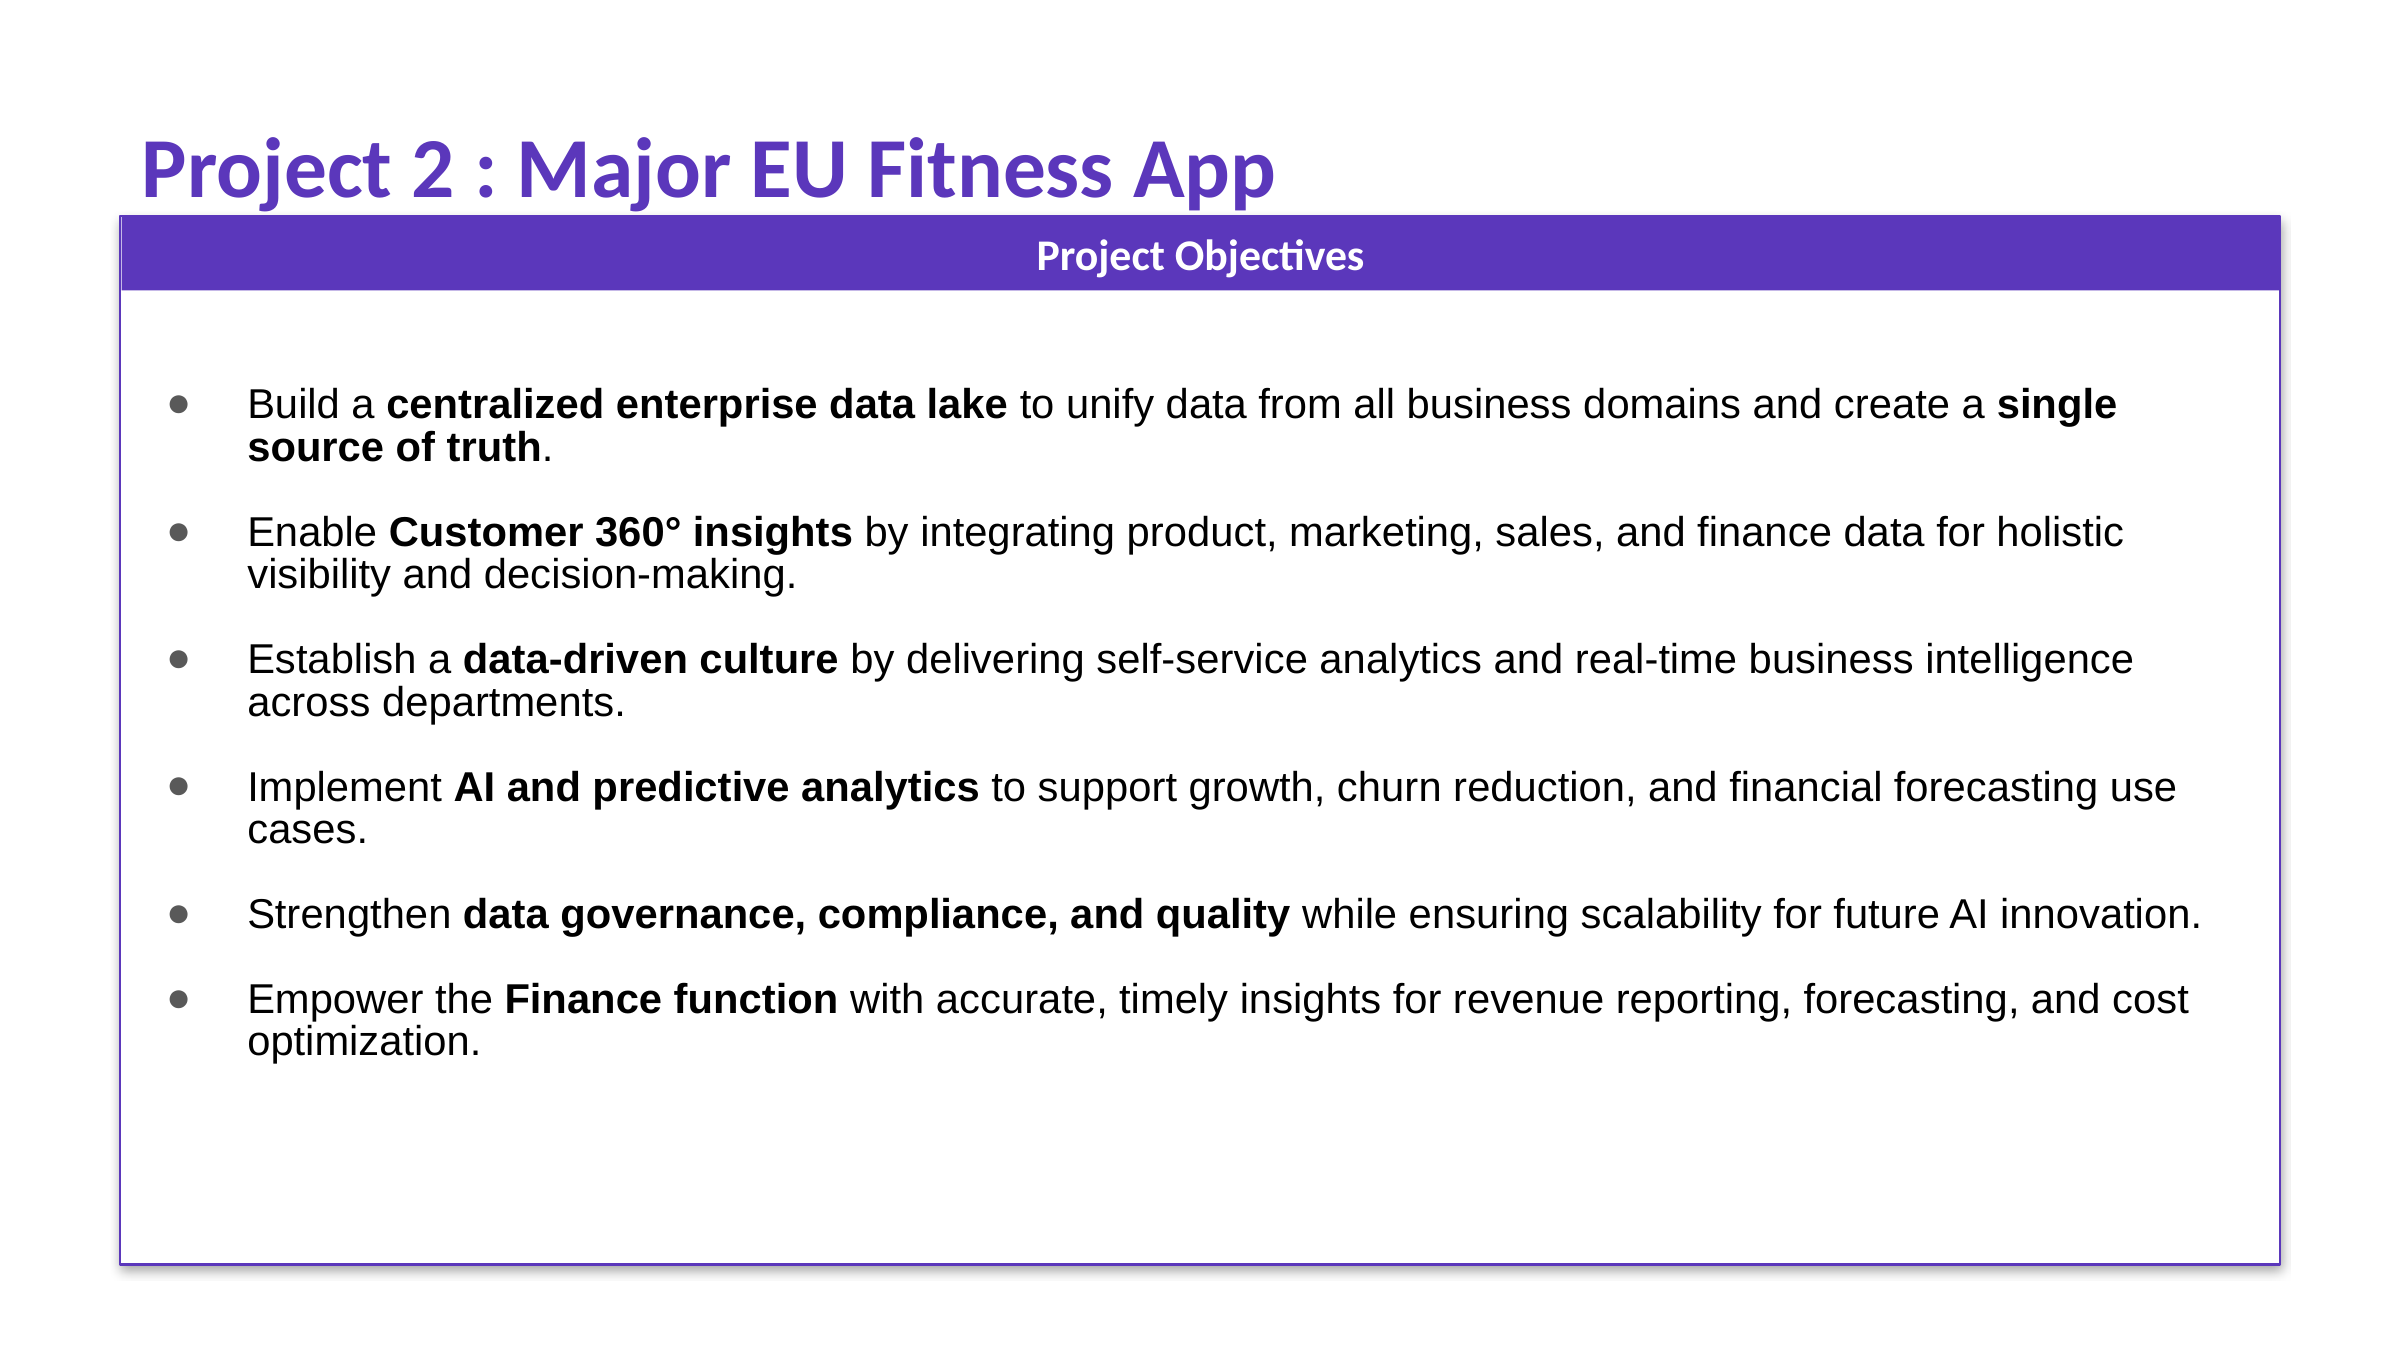

Project 2 : Major EU Fitness App

Project Objectives

Build a centralized enterprise data lake to unify data from all business domains and create a single source of truth.
Enable Customer 360° insights by integrating product, marketing, sales, and finance data for holistic visibility and decision-making.
Establish a data-driven culture by delivering self-service analytics and real-time business intelligence across departments.
Implement AI and predictive analytics to support growth, churn reduction, and financial forecasting use cases.
Strengthen data governance, compliance, and quality while ensuring scalability for future AI innovation.
Empower the Finance function with accurate, timely insights for revenue reporting, forecasting, and cost optimization.